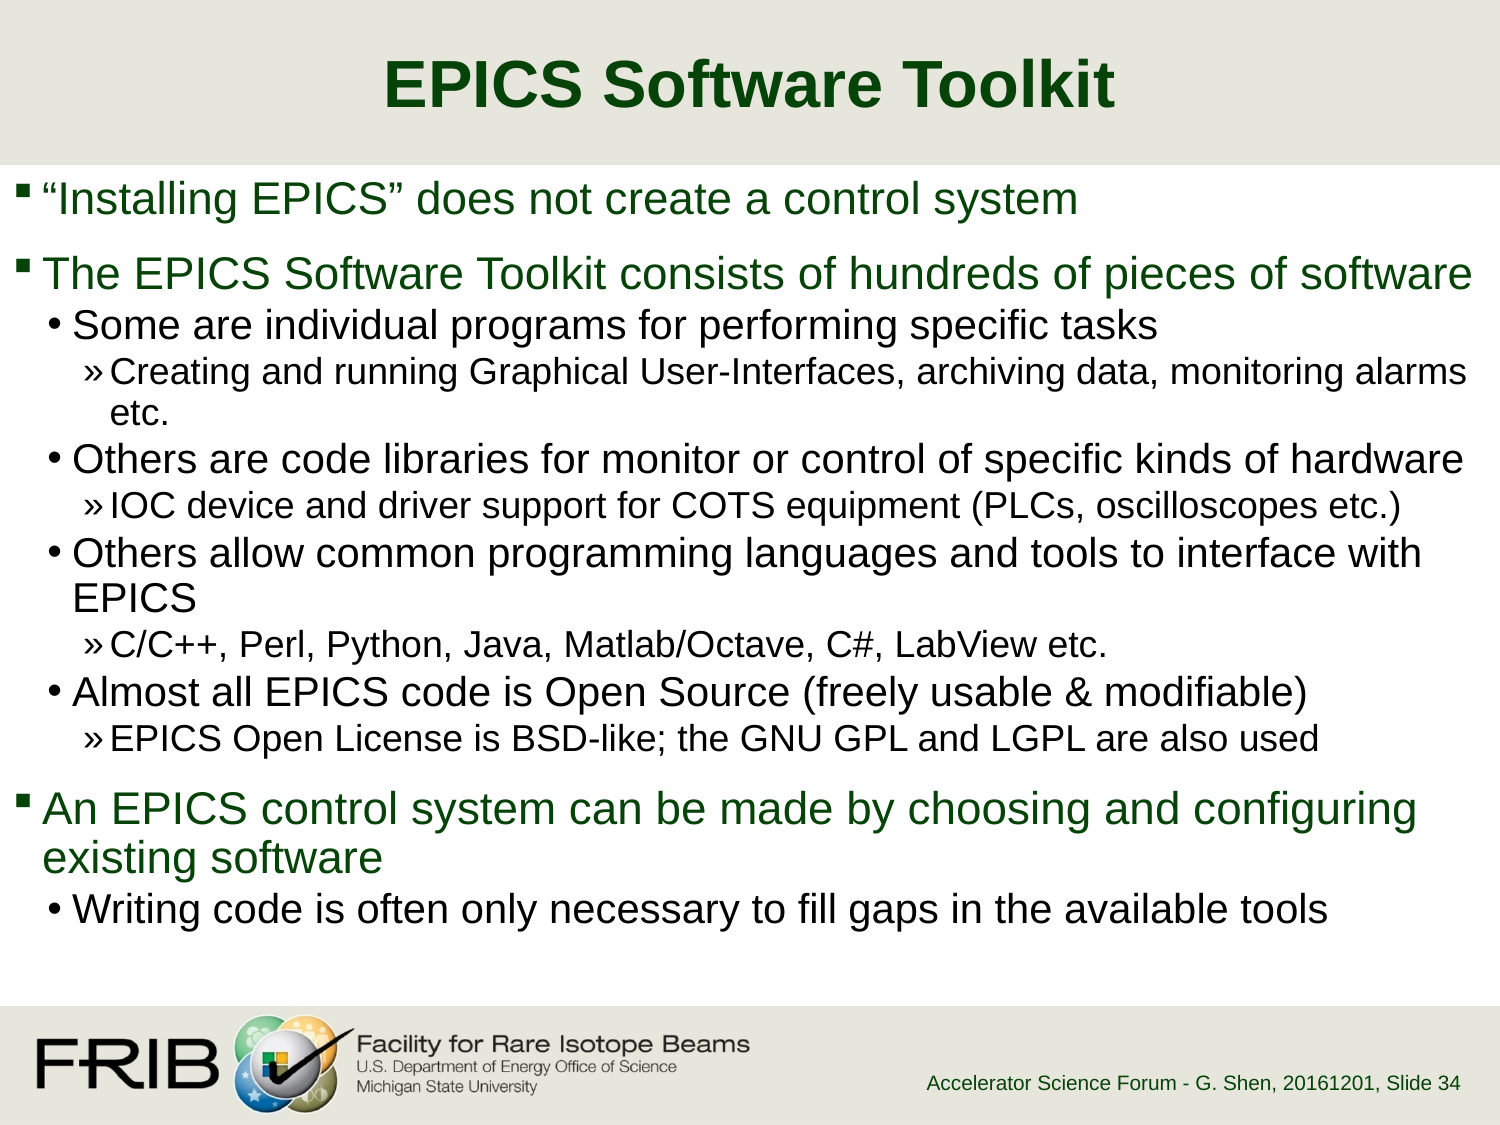

# EPICS Software Toolkit
“Installing EPICS” does not create a control system
The EPICS Software Toolkit consists of hundreds of pieces of software
Some are individual programs for performing specific tasks
Creating and running Graphical User-Interfaces, archiving data, monitoring alarms etc.
Others are code libraries for monitor or control of specific kinds of hardware
IOC device and driver support for COTS equipment (PLCs, oscilloscopes etc.)
Others allow common programming languages and tools to interface with EPICS
C/C++, Perl, Python, Java, Matlab/Octave, C#, LabView etc.
Almost all EPICS code is Open Source (freely usable & modifiable)
EPICS Open License is BSD-like; the GNU GPL and LGPL are also used
An EPICS control system can be made by choosing and configuring existing software
Writing code is often only necessary to fill gaps in the available tools

Accelerator Science Forum - G. Shen, 20161201
, Slide 34